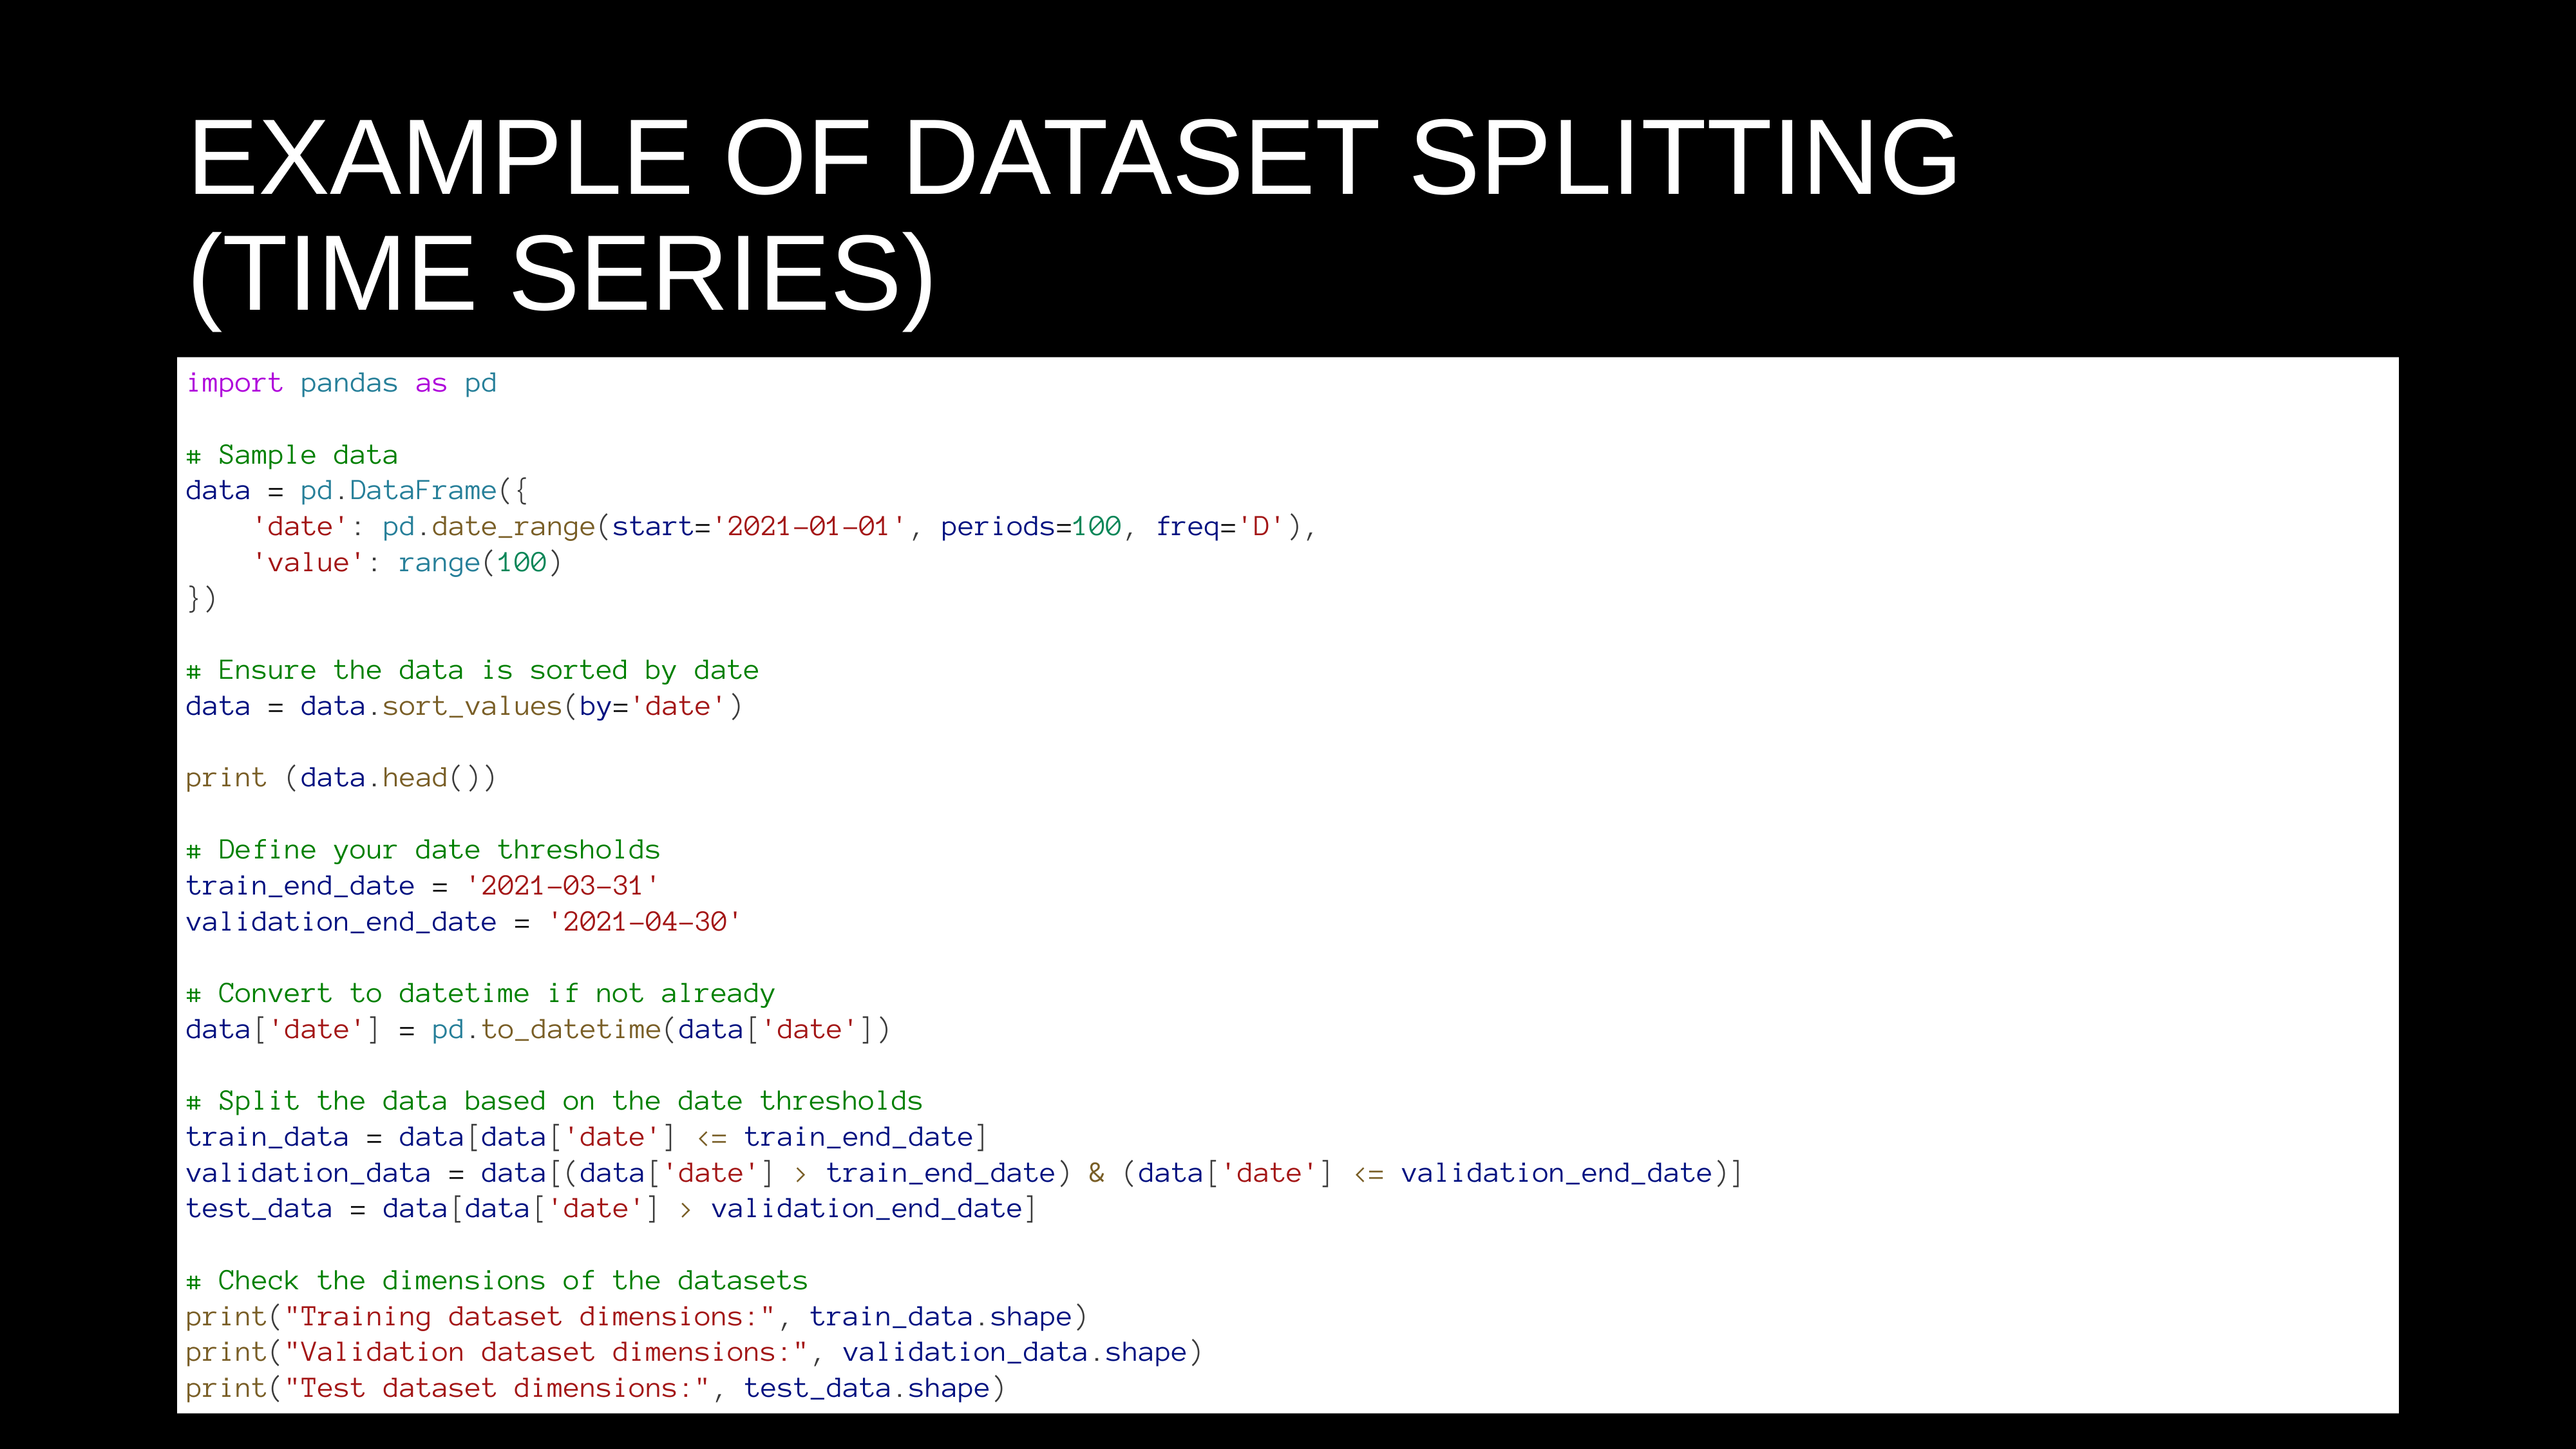

# Example of dataset splitting (time series)
import pandas as pd
# Sample data
data = pd.DataFrame({
    'date': pd.date_range(start='2021-01-01', periods=100, freq='D'),
    'value': range(100)
})
# Ensure the data is sorted by date
data = data.sort_values(by='date')
print (data.head())
# Define your date thresholds
train_end_date = '2021-03-31'
validation_end_date = '2021-04-30'
# Convert to datetime if not already
data['date'] = pd.to_datetime(data['date'])
# Split the data based on the date thresholds
train_data = data[data['date'] <= train_end_date]
validation_data = data[(data['date'] > train_end_date) & (data['date'] <= validation_end_date)]
test_data = data[data['date'] > validation_end_date]
# Check the dimensions of the datasets
print("Training dataset dimensions:", train_data.shape)
print("Validation dataset dimensions:", validation_data.shape)
print("Test dataset dimensions:", test_data.shape)